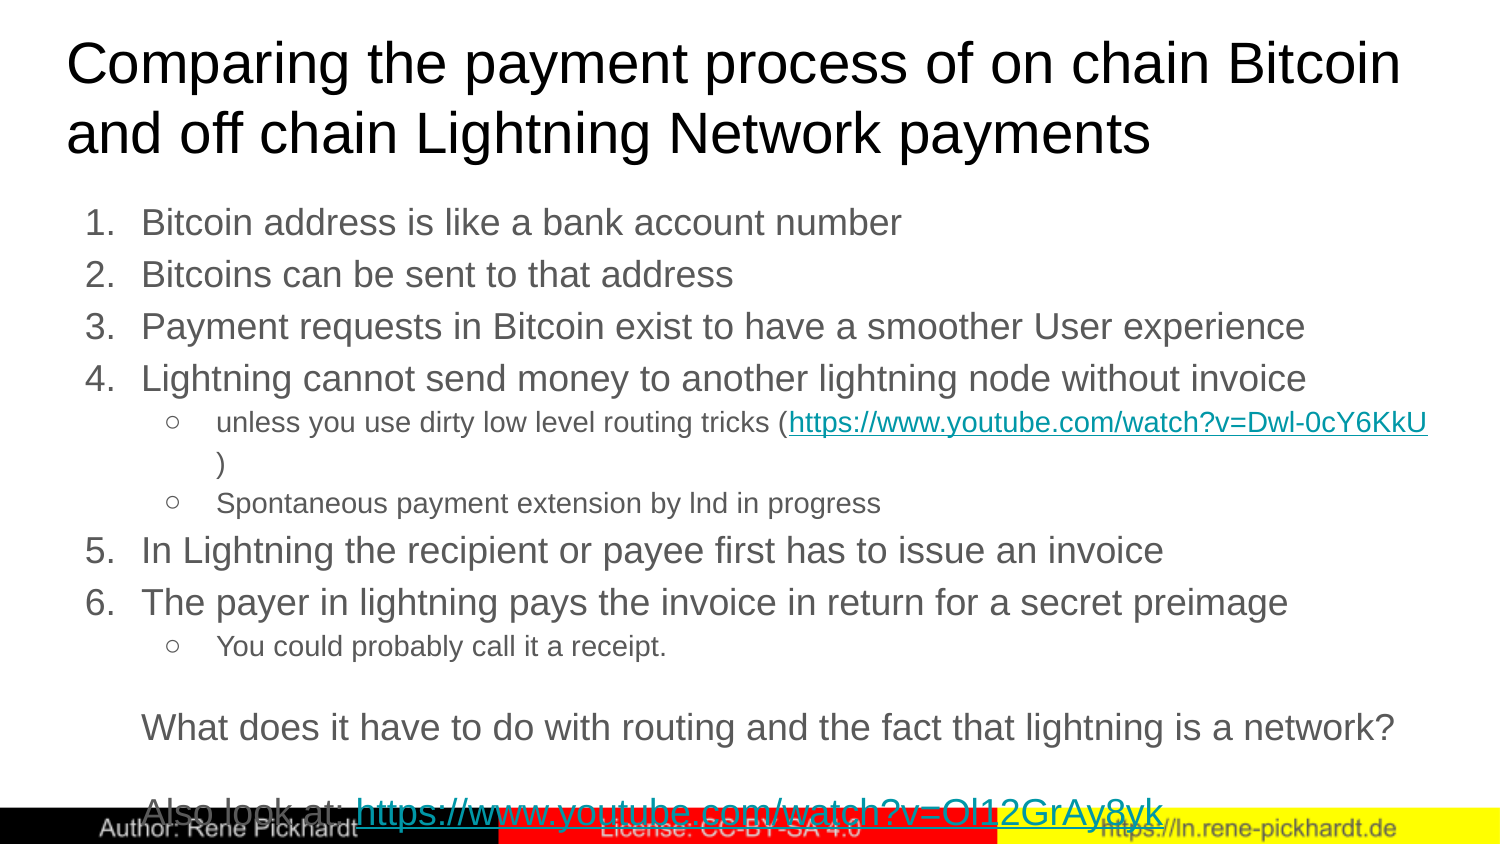

# Comparing the payment process of on chain Bitcoin and off chain Lightning Network payments
Bitcoin address is like a bank account number
Bitcoins can be sent to that address
Payment requests in Bitcoin exist to have a smoother User experience
Lightning cannot send money to another lightning node without invoice
unless you use dirty low level routing tricks (https://www.youtube.com/watch?v=Dwl-0cY6KkU)
Spontaneous payment extension by lnd in progress
In Lightning the recipient or payee first has to issue an invoice
The payer in lightning pays the invoice in return for a secret preimage
You could probably call it a receipt.
What does it have to do with routing and the fact that lightning is a network?
Also look at: https://www.youtube.com/watch?v=Ol12GrAy8yk